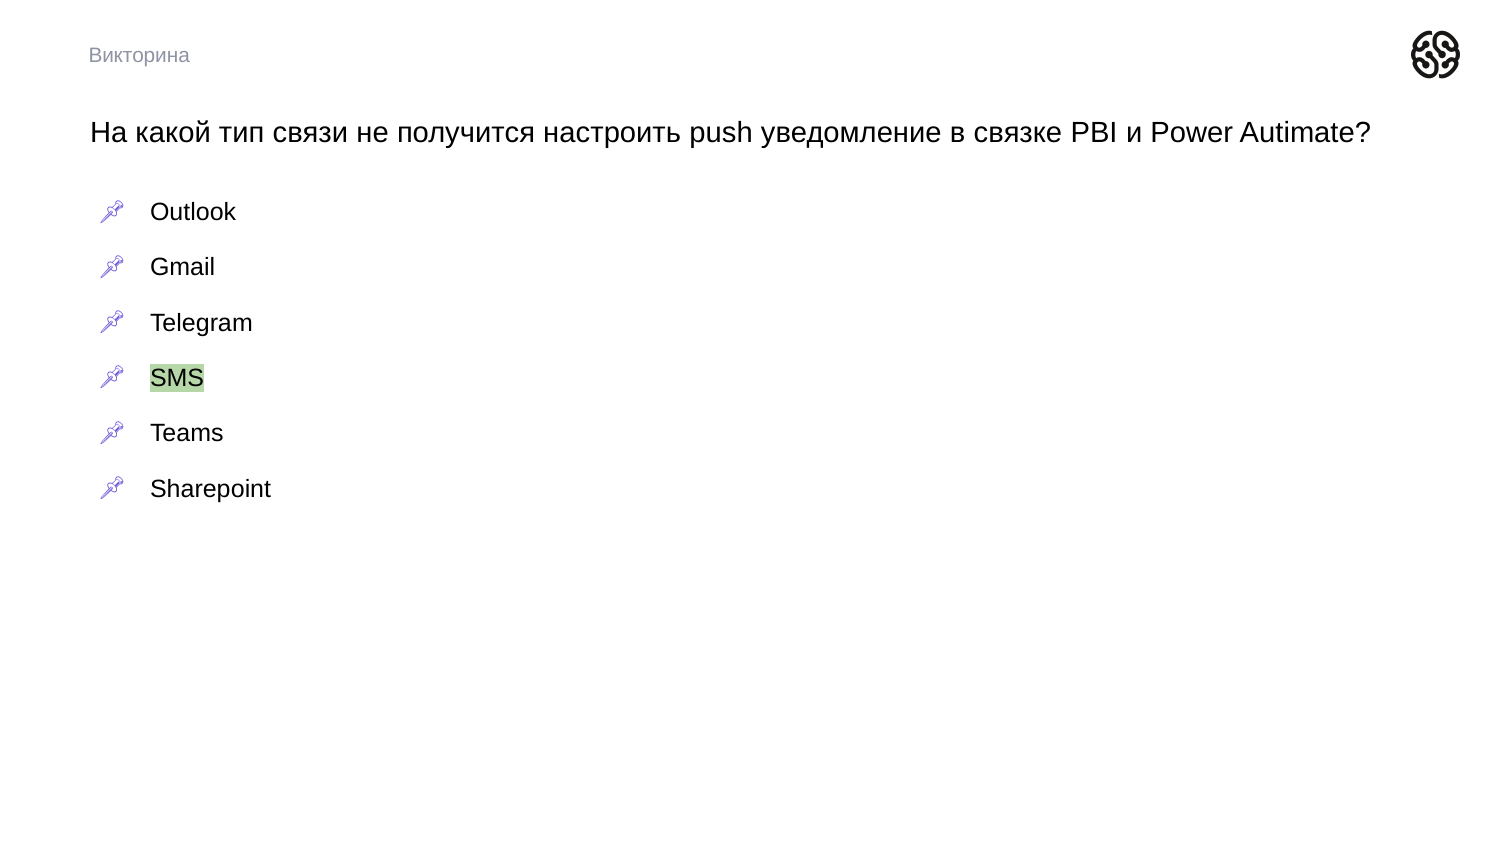

Викторина
# На какой тип связи не получится настроить push уведомление в связке PBI и Power Autimate?
Outlook
Gmail
Telegram
SMS
Teams
Sharepoint